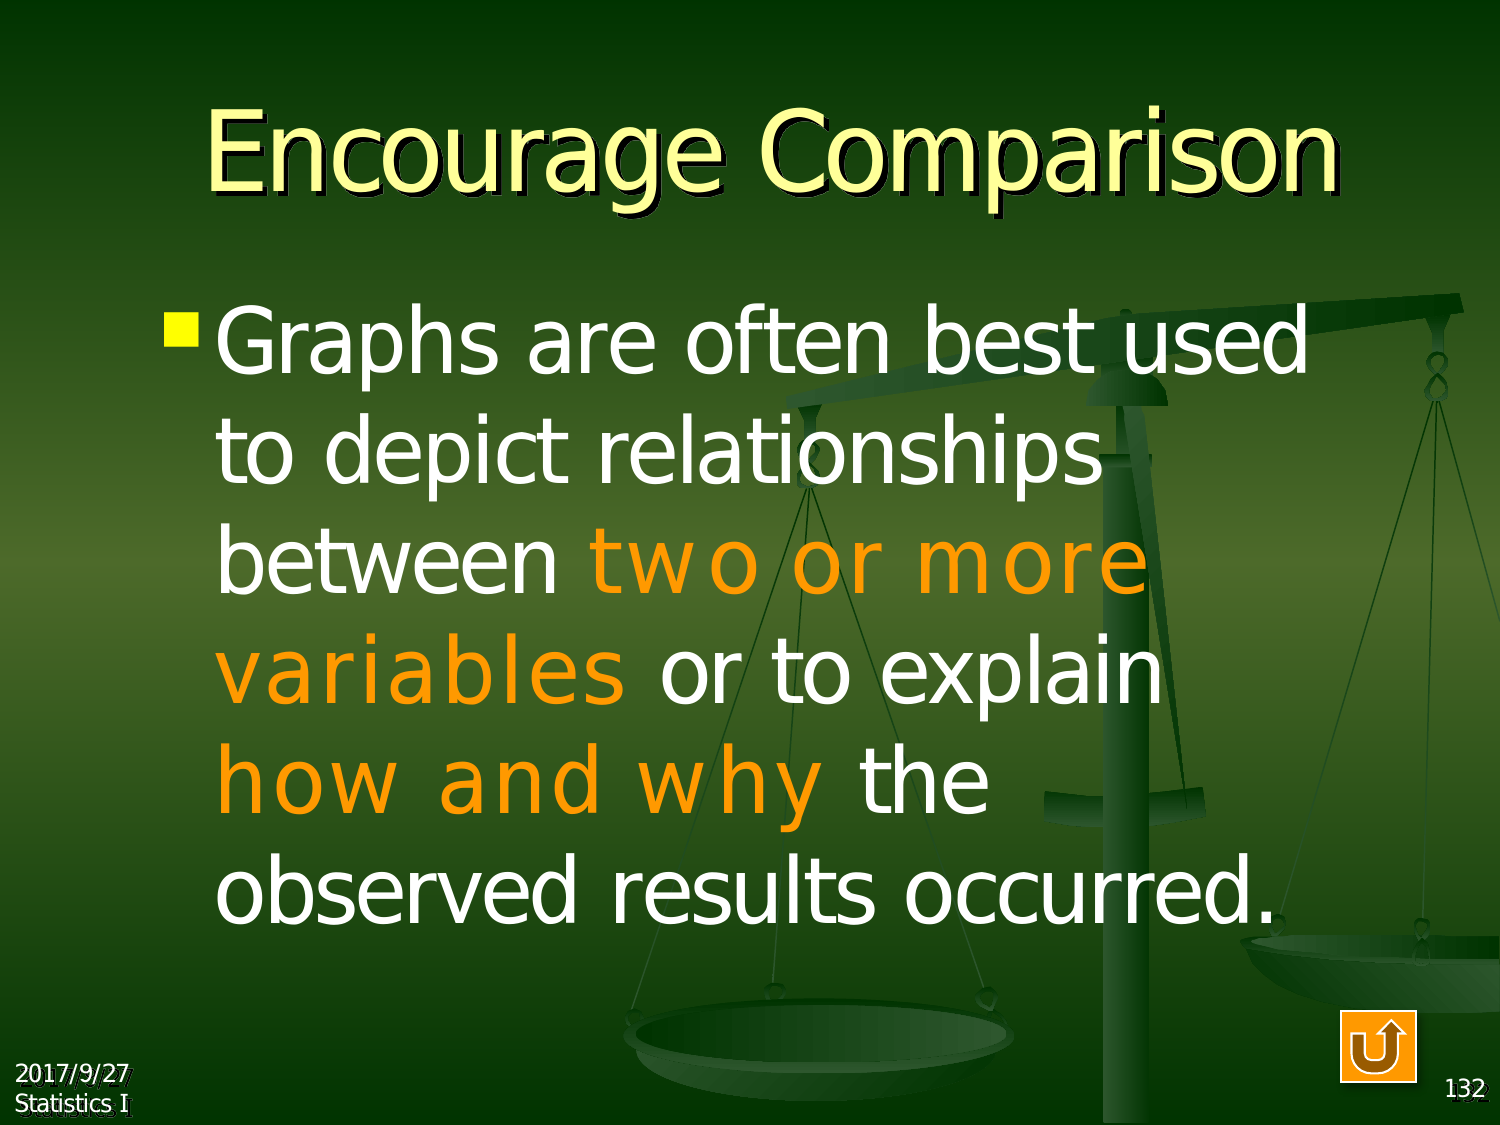

# Encourage Comparison
Graphs are often best used to depict relationships between two or more variables or to explain how and why the observed results occurred.

2017/9/27
Statistics I
132